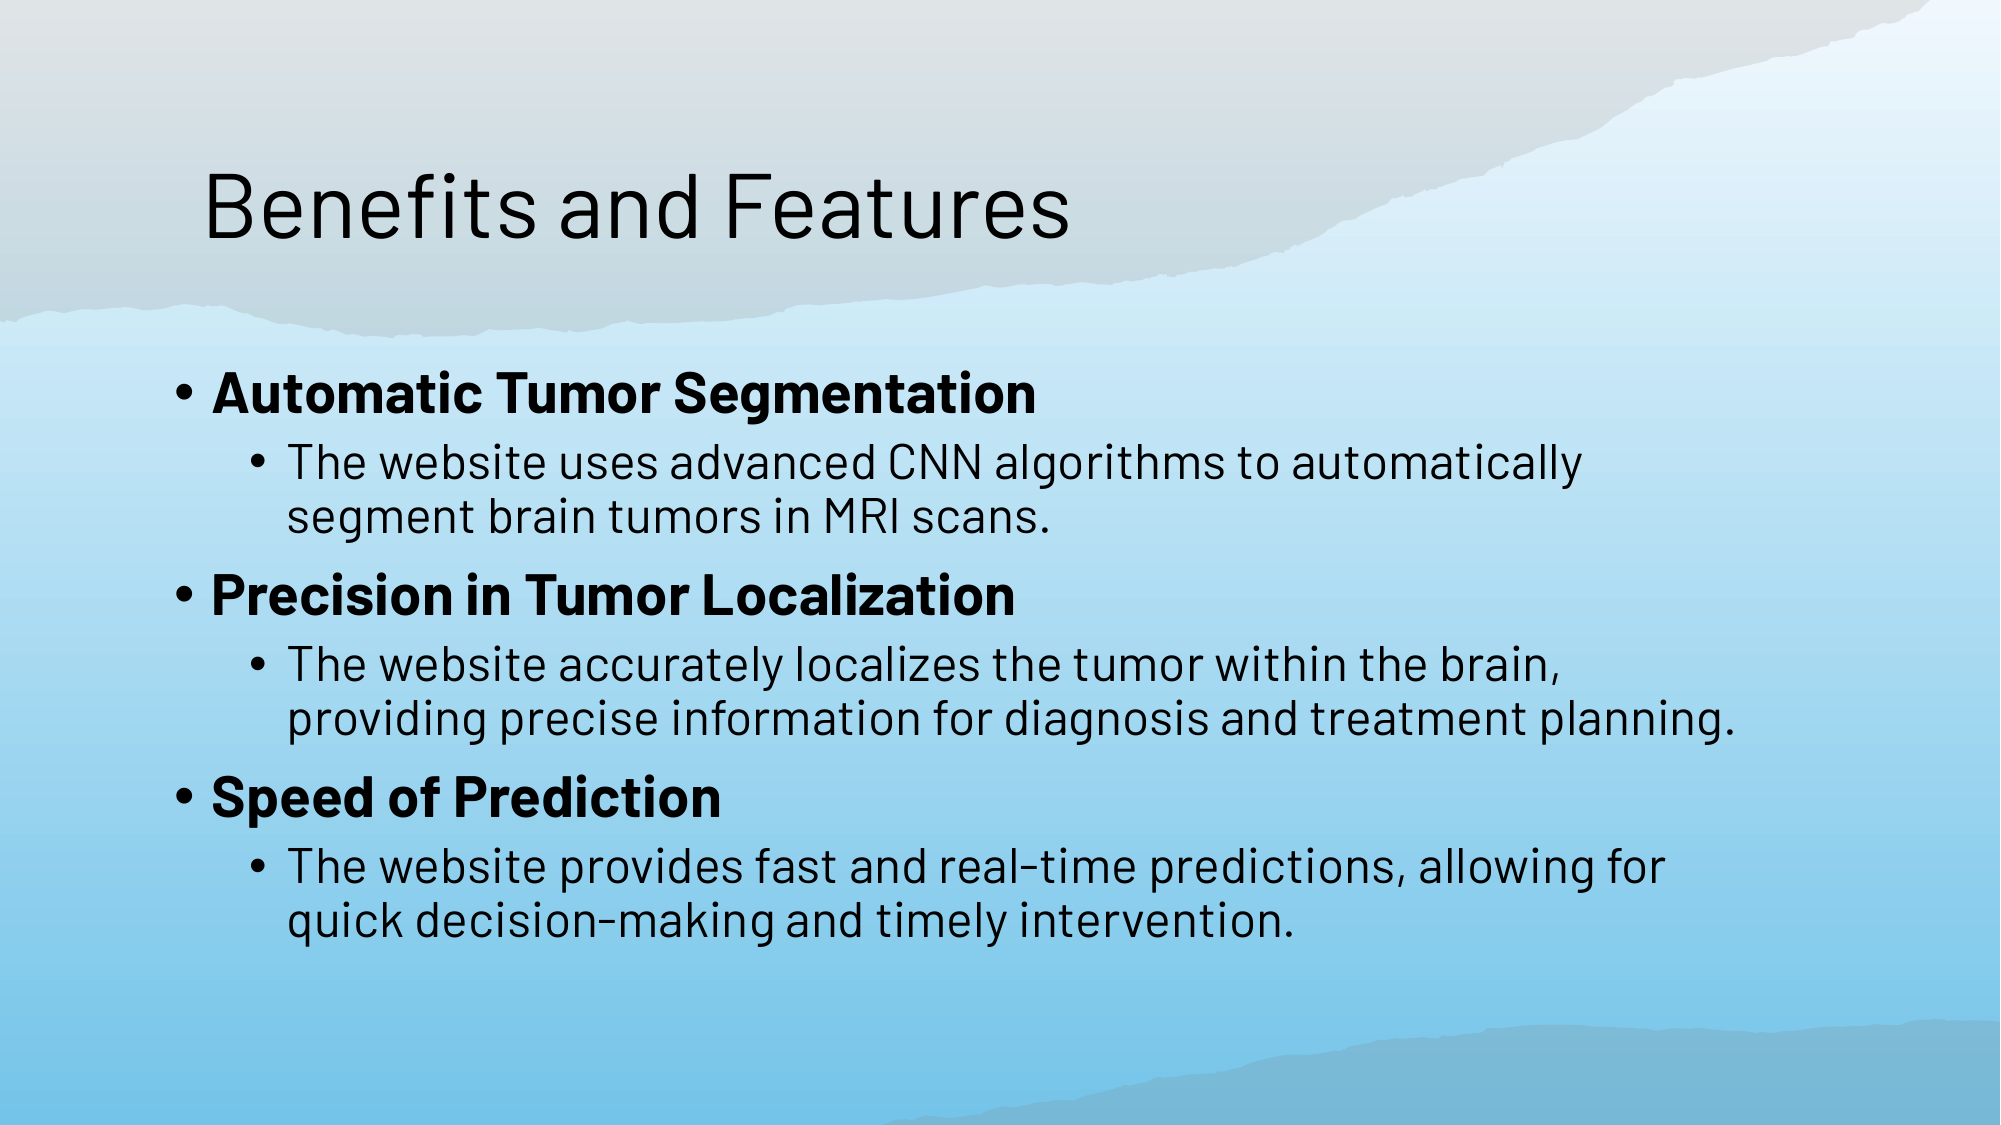

# Benefits and Features
Automatic Tumor Segmentation
The website uses advanced CNN algorithms to automatically segment brain tumors in MRI scans.
Precision in Tumor Localization
The website accurately localizes the tumor within the brain, providing precise information for diagnosis and treatment planning.
Speed of Prediction
The website provides fast and real-time predictions, allowing for quick decision-making and timely intervention.